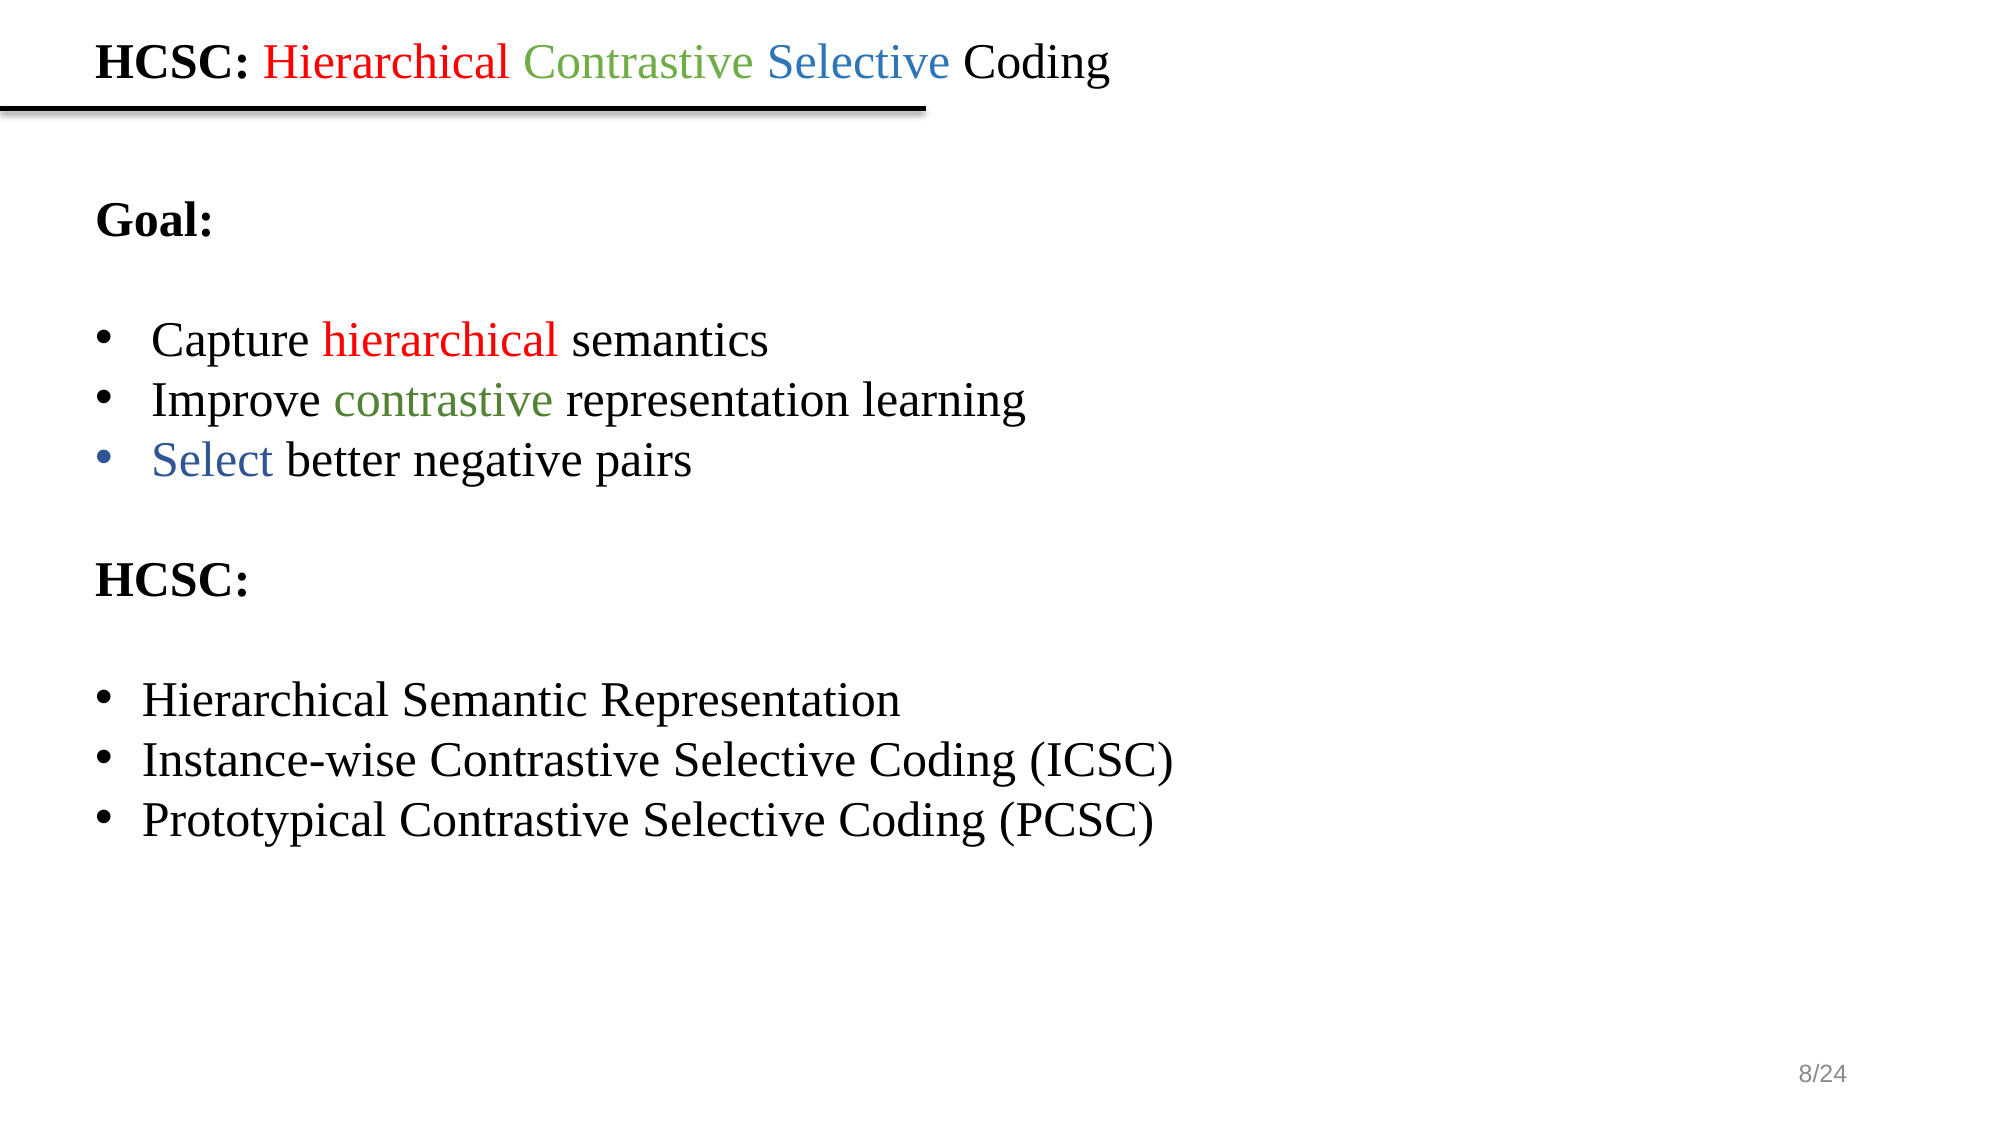

HCSC: Hierarchical Contrastive Selective Coding

Goal:

Capture hierarchical semantics
Improve contrastive representation learning
Select better negative pairs

HCSC:

Hierarchical Semantic Representation
Instance-wise Contrastive Selective Coding (ICSC)
Prototypical Contrastive Selective Coding (PCSC)
8/24